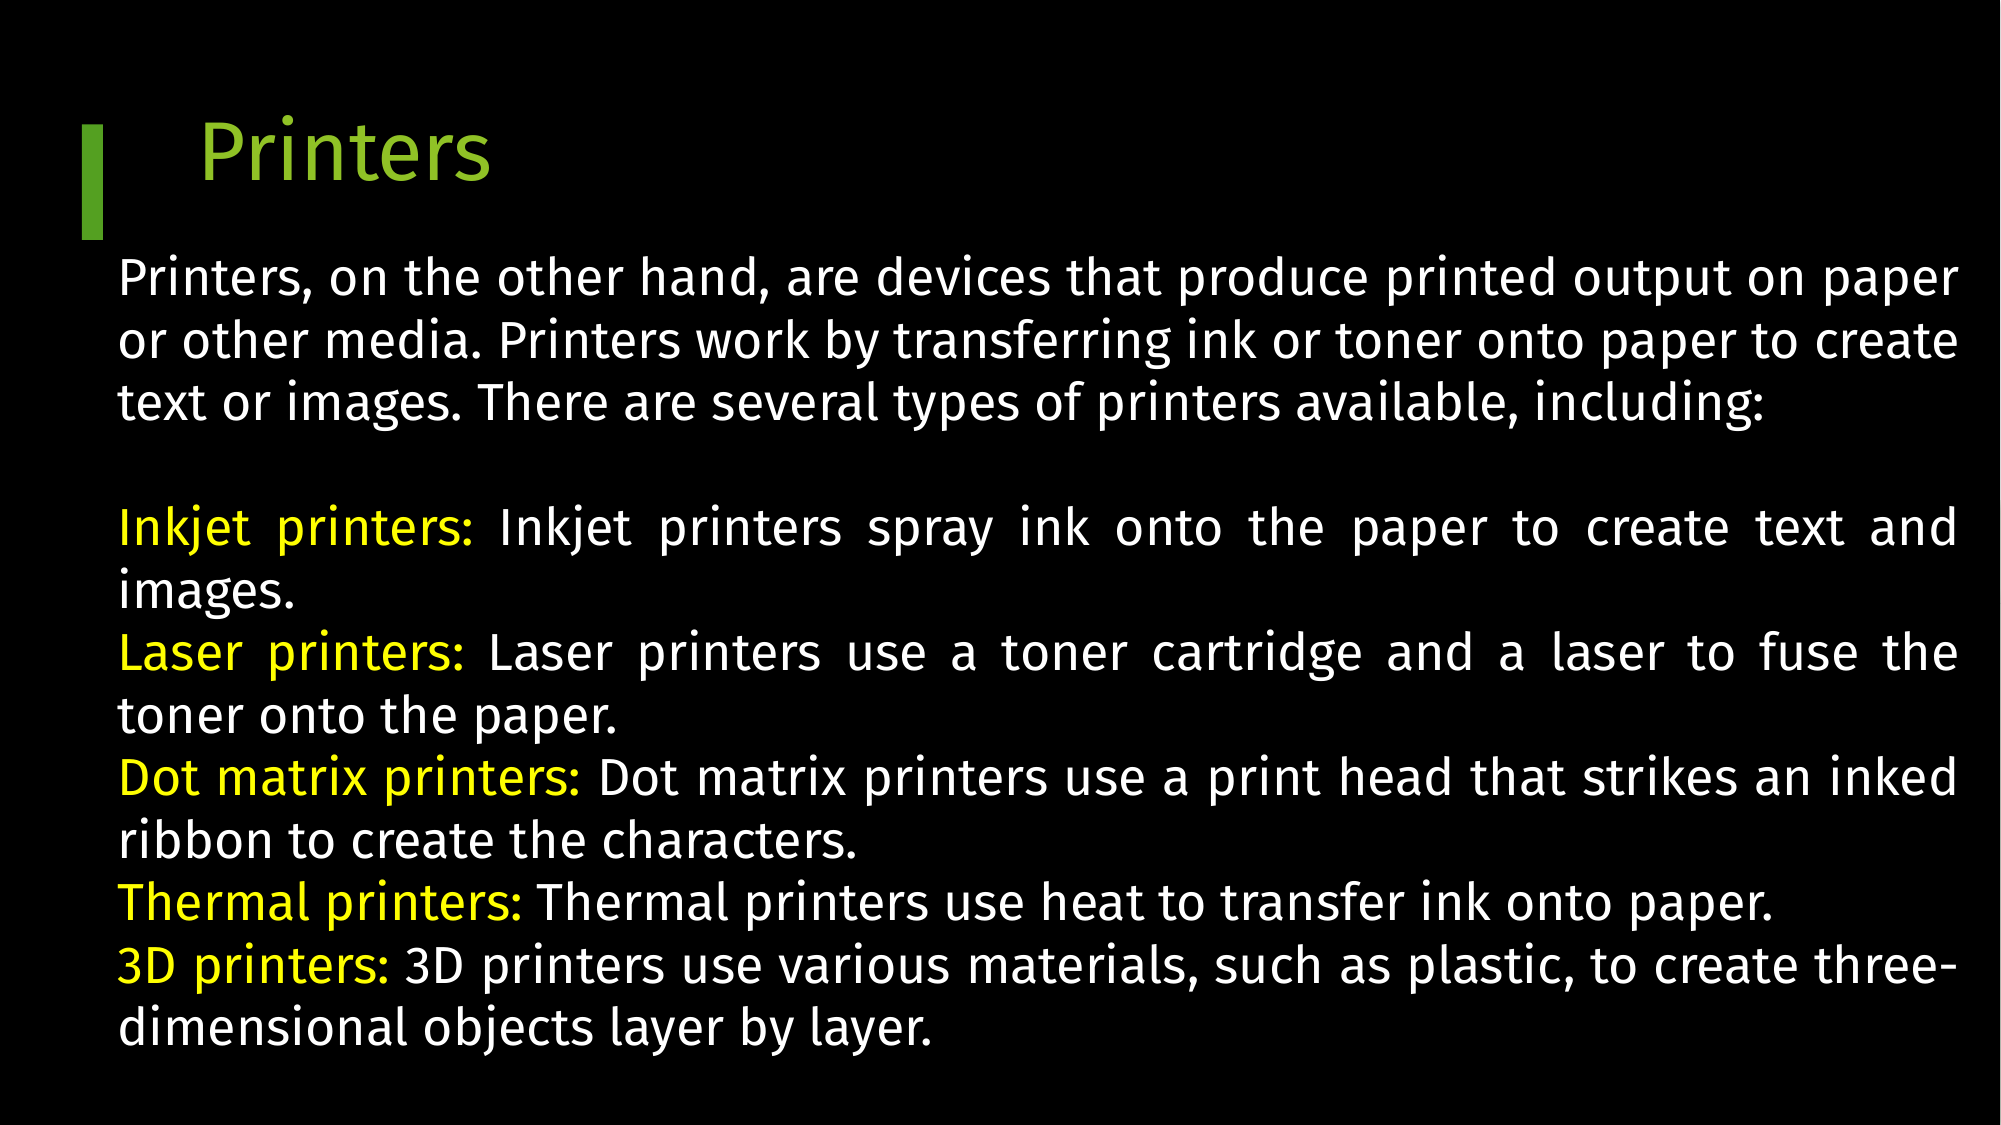

# Printers

Printers, on the other hand, are devices that produce printed output on paper or other media. Printers work by transferring ink or toner onto paper to create text or images. There are several types of printers available, including:

Inkjet printers: Inkjet printers spray ink onto the paper to create text and images.
Laser printers: Laser printers use a toner cartridge and a laser to fuse the toner onto the paper.
Dot matrix printers: Dot matrix printers use a print head that strikes an inked ribbon to create the characters.
Thermal printers: Thermal printers use heat to transfer ink onto paper.
3D printers: 3D printers use various materials, such as plastic, to create three-dimensional objects layer by layer.